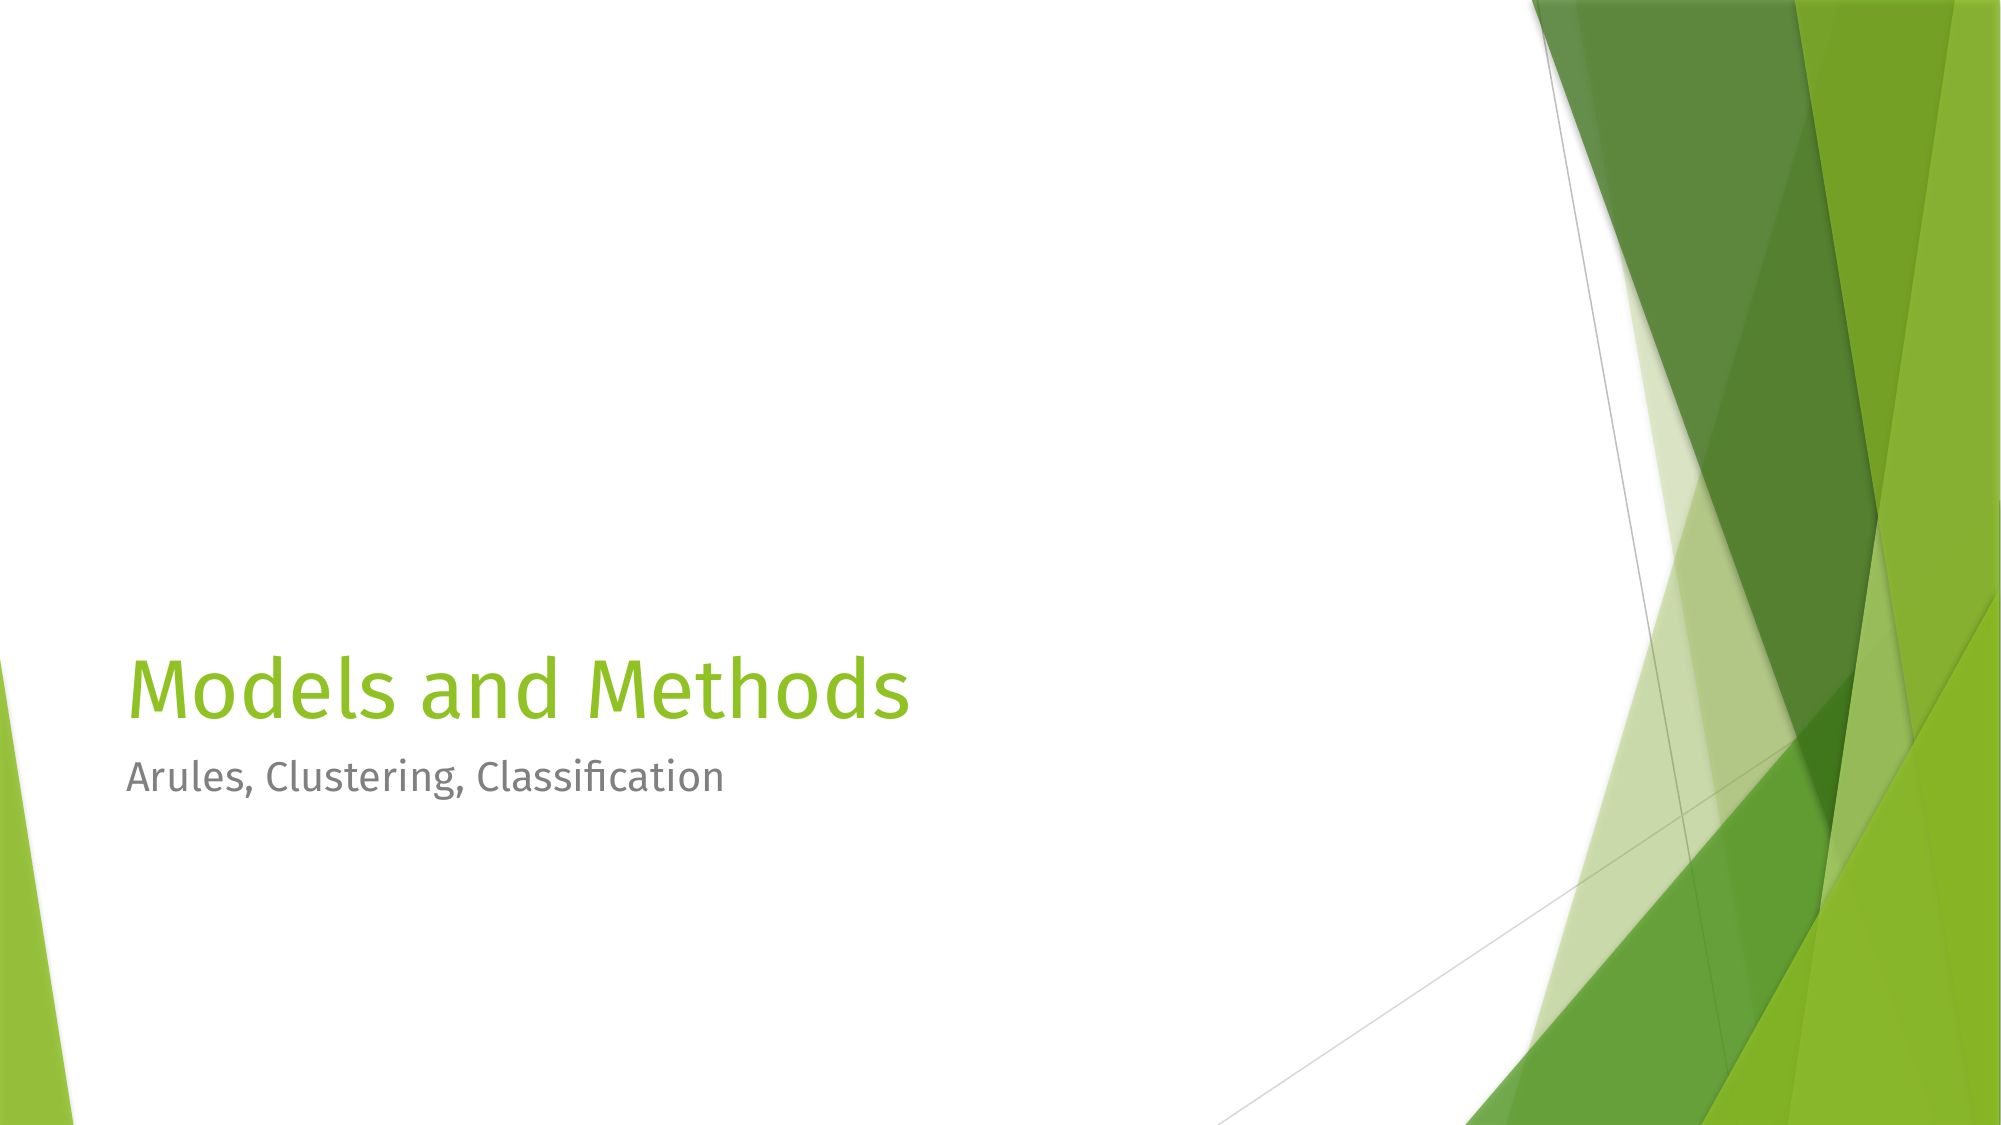

# Models and Methods
Arules, Clustering, Classification